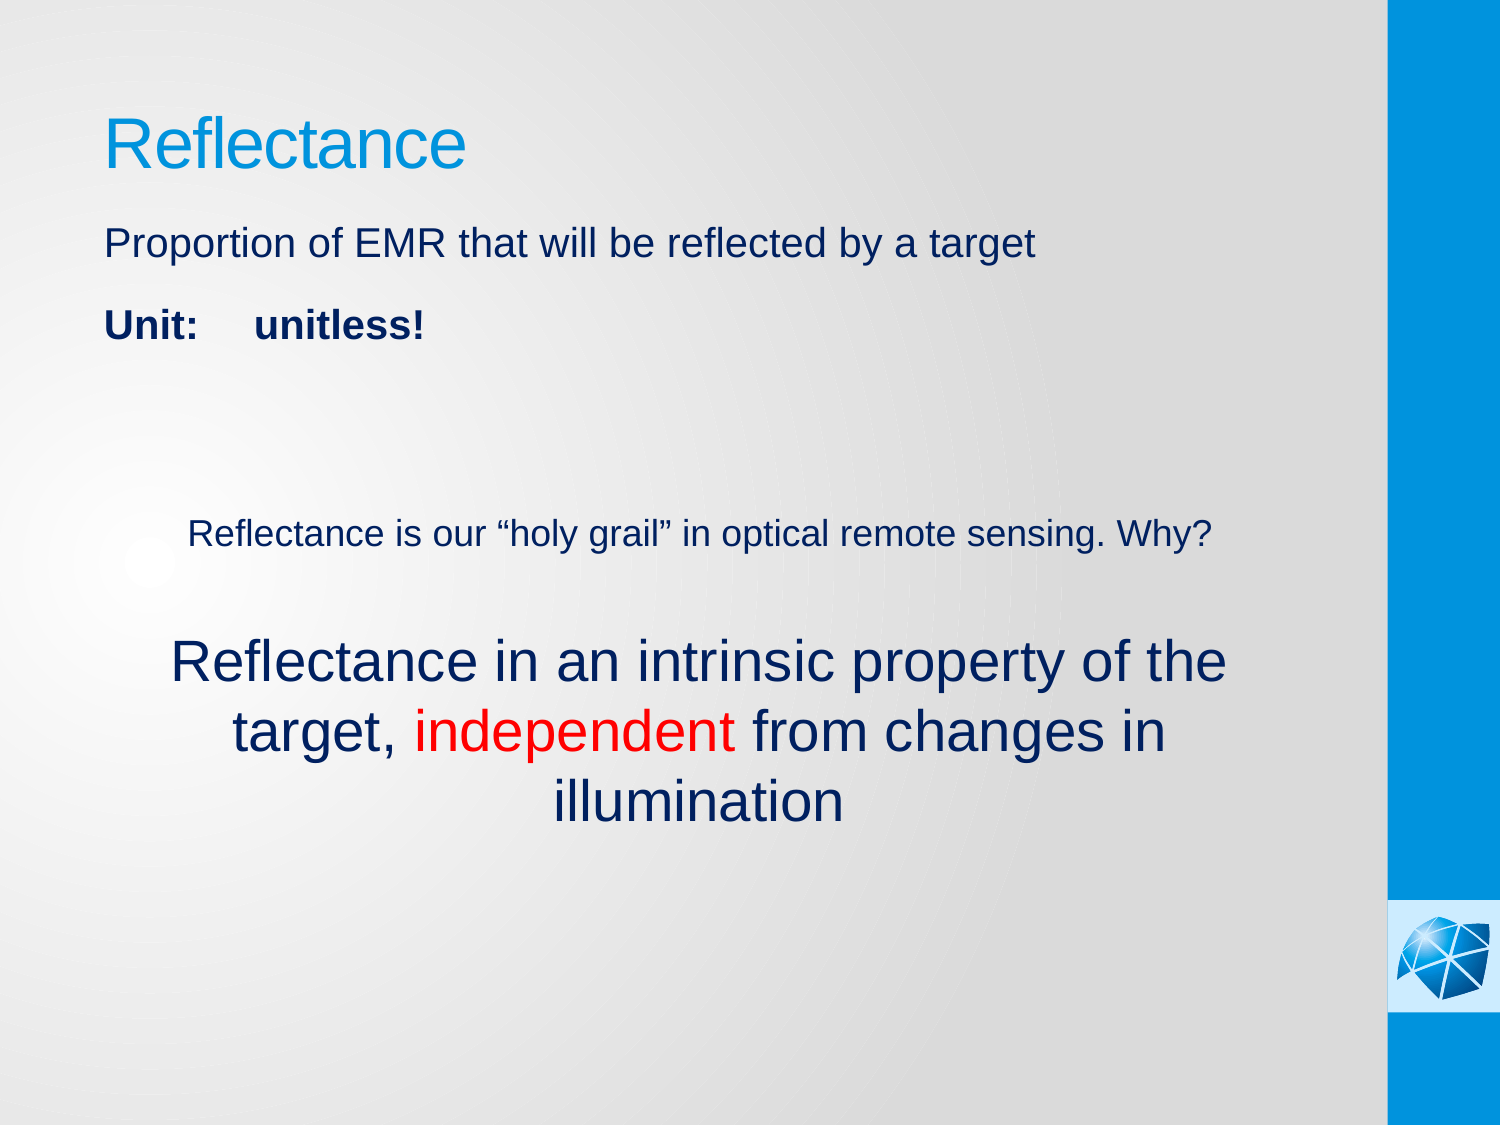

Reflectance
Proportion of EMR that will be reflected by a target
Unit: 	unitless!

Reflectance is our “holy grail” in optical remote sensing. Why?

Reflectance in an intrinsic property of the target, independent from changes in illumination